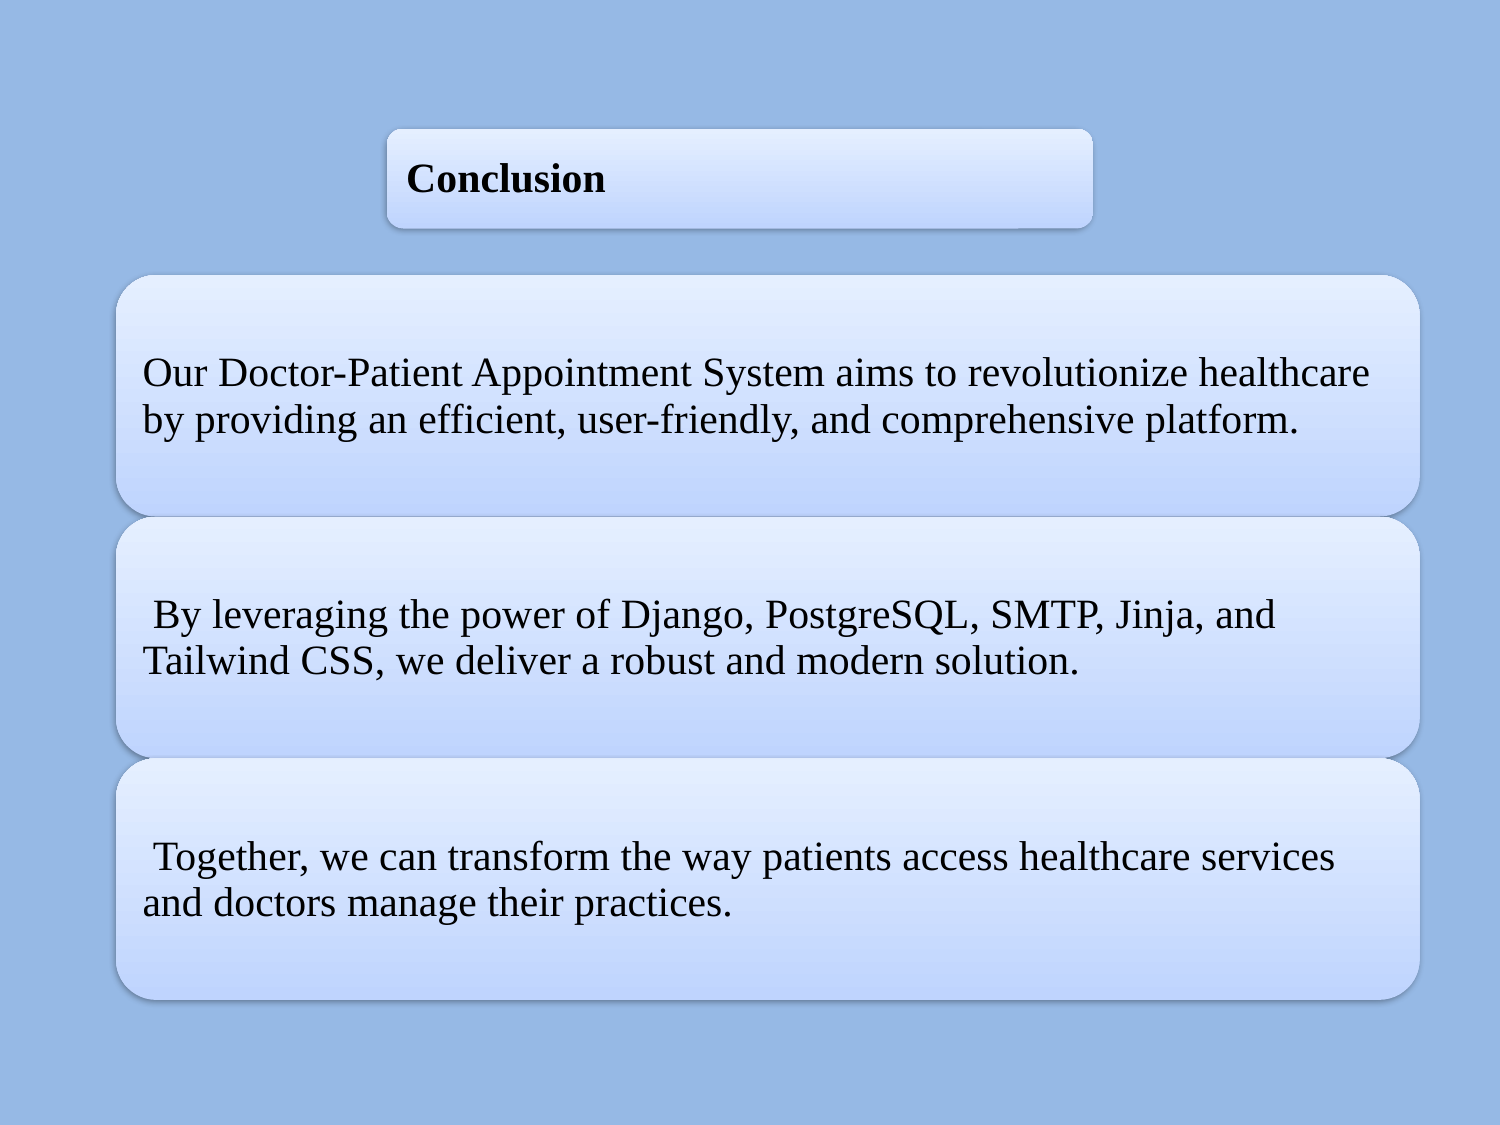

Conclusion
Our Doctor-Patient Appointment System aims to revolutionize healthcare by providing an efficient, user-friendly, and comprehensive platform.
 By leveraging the power of Django, PostgreSQL, SMTP, Jinja, and Tailwind CSS, we deliver a robust and modern solution.
 Together, we can transform the way patients access healthcare services and doctors manage their practices.